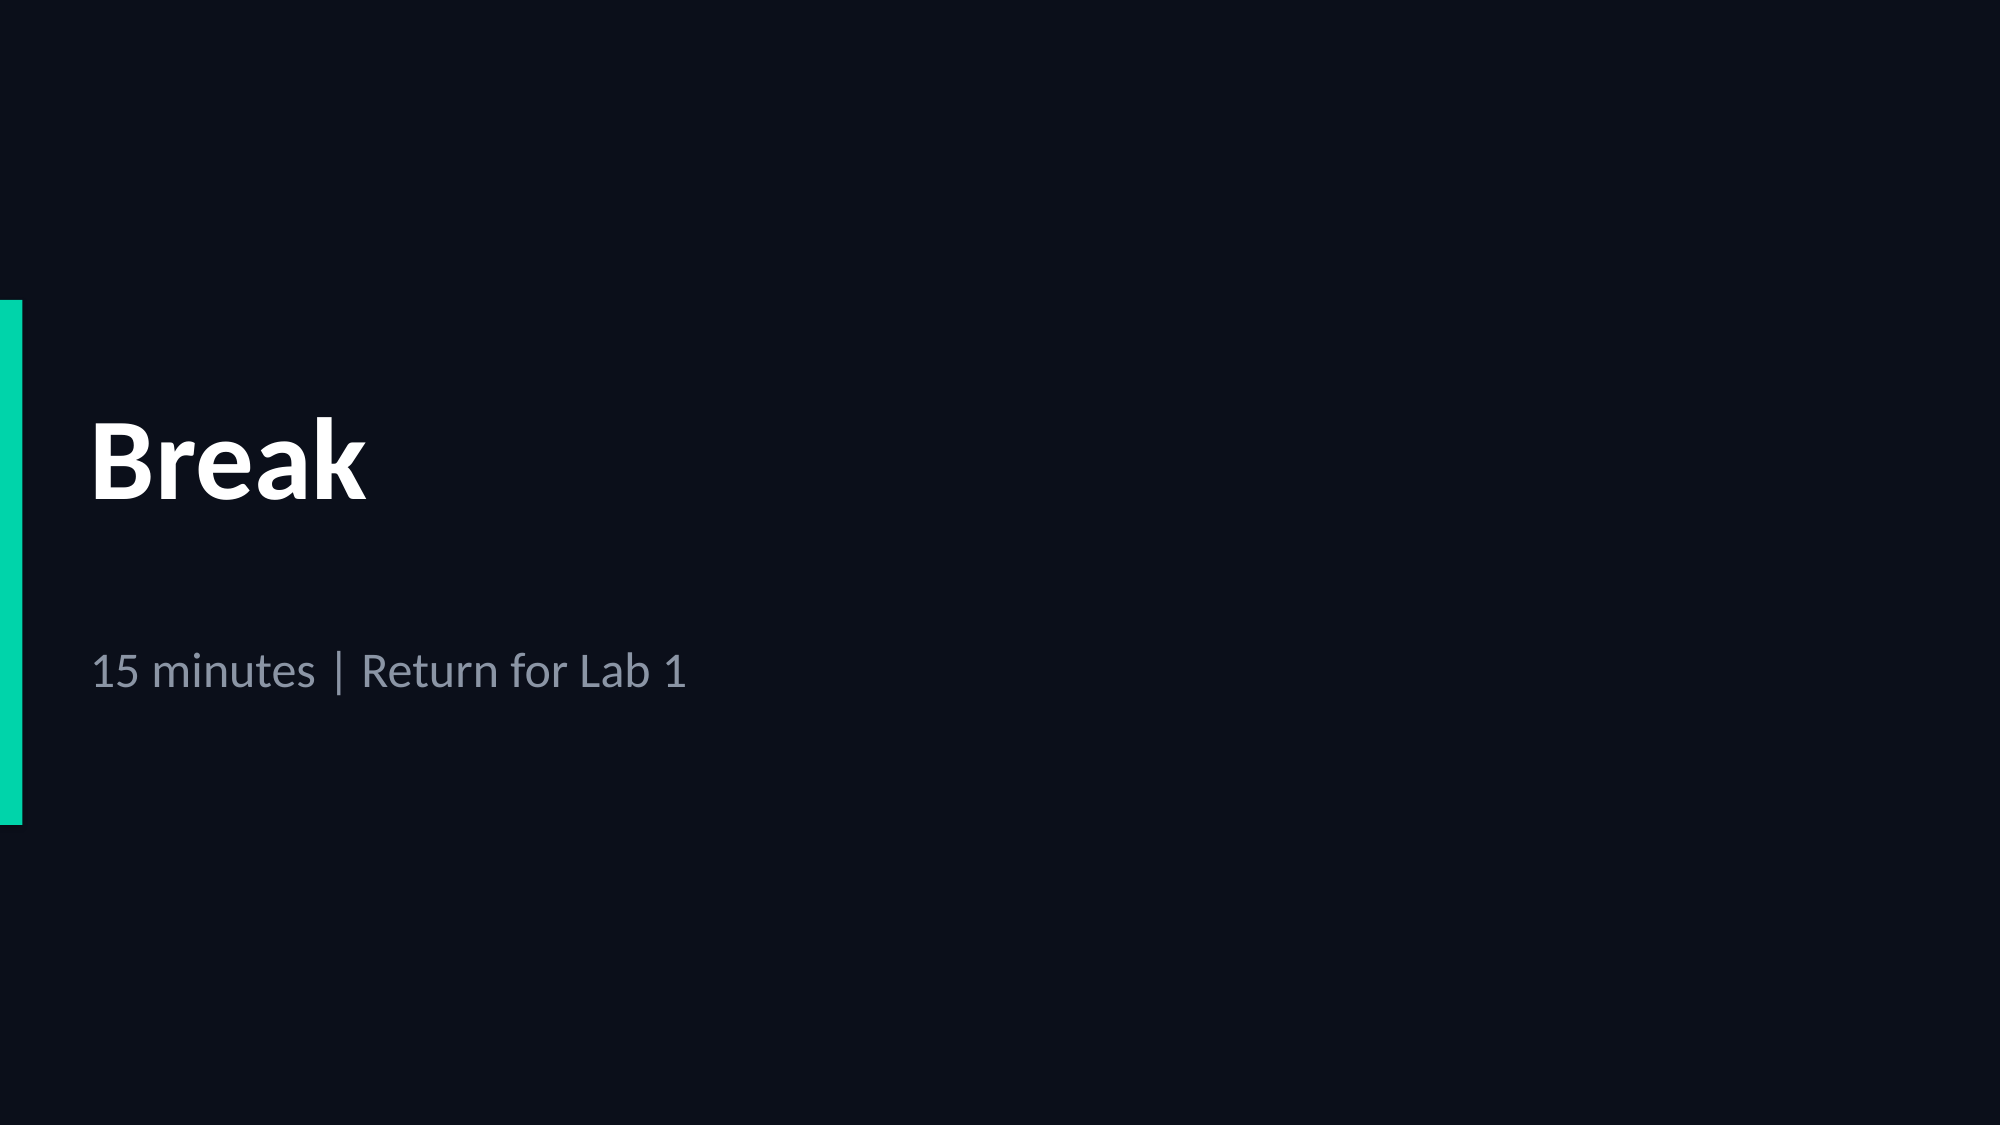

Break
15 minutes | Return for Lab 1